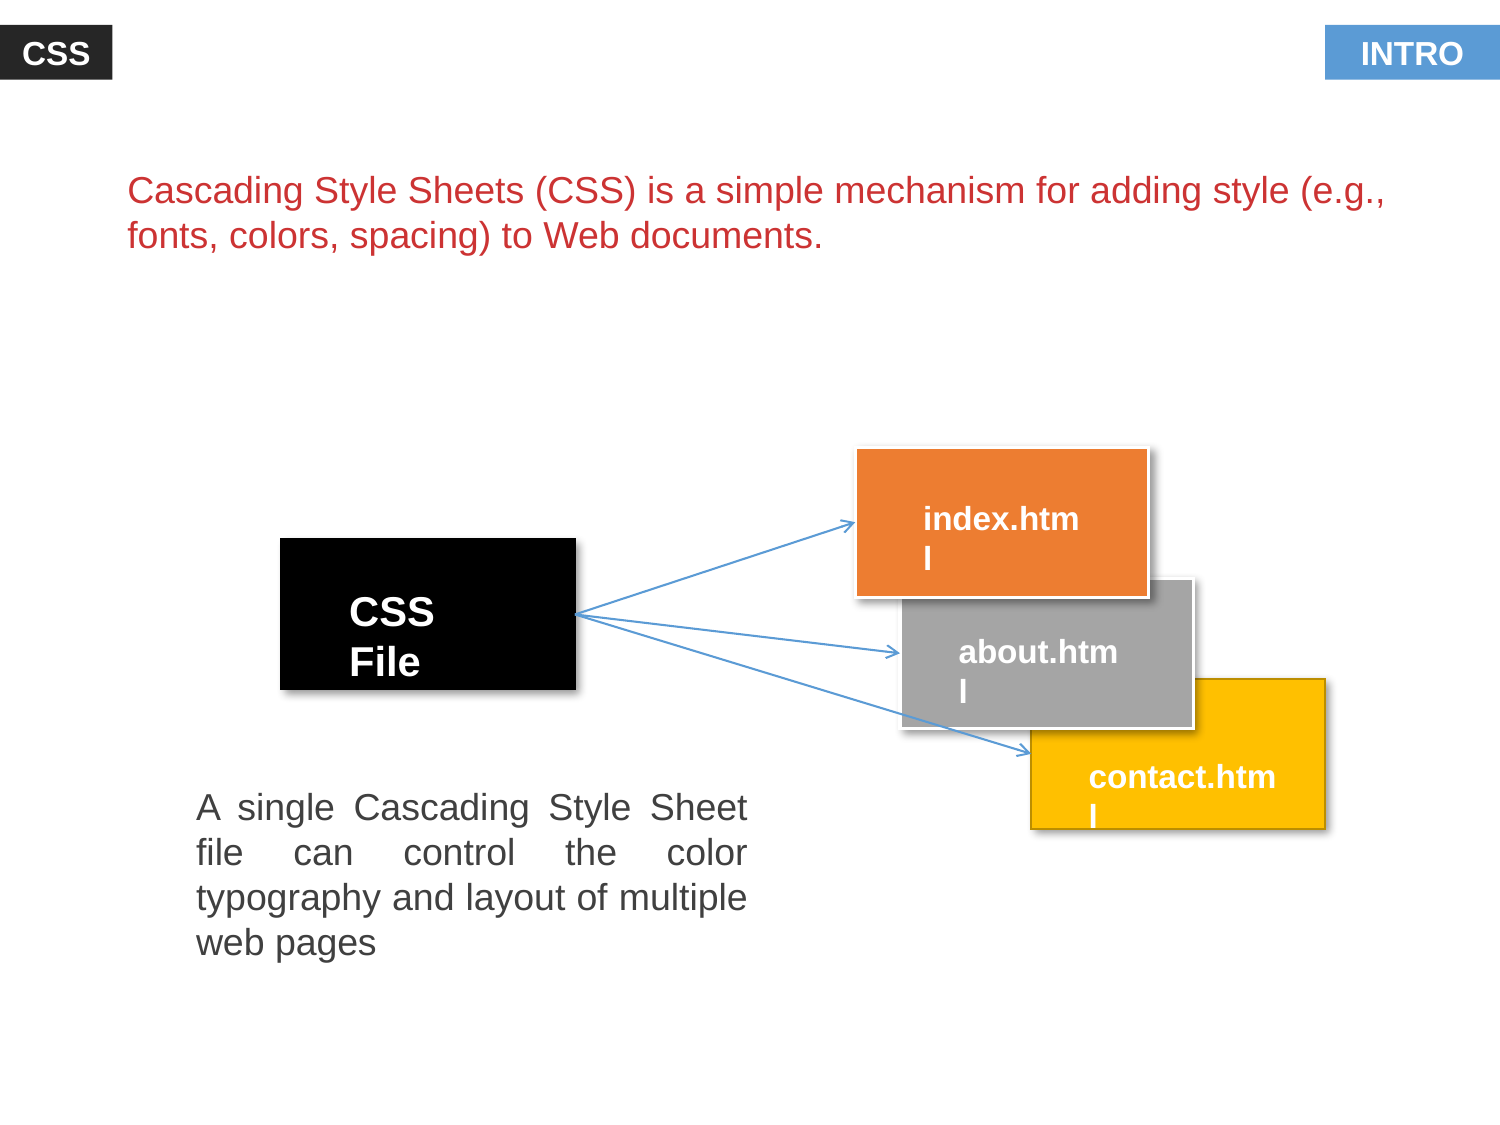

CSS
INTRO
Cascading Style Sheets (CSS) is a simple mechanism for adding style (e.g., fonts, colors, spacing) to Web documents.

index.html

CSS File

about.html

contact.html
A single Cascading Style Sheet file can control the color typography and layout of multiple web pages